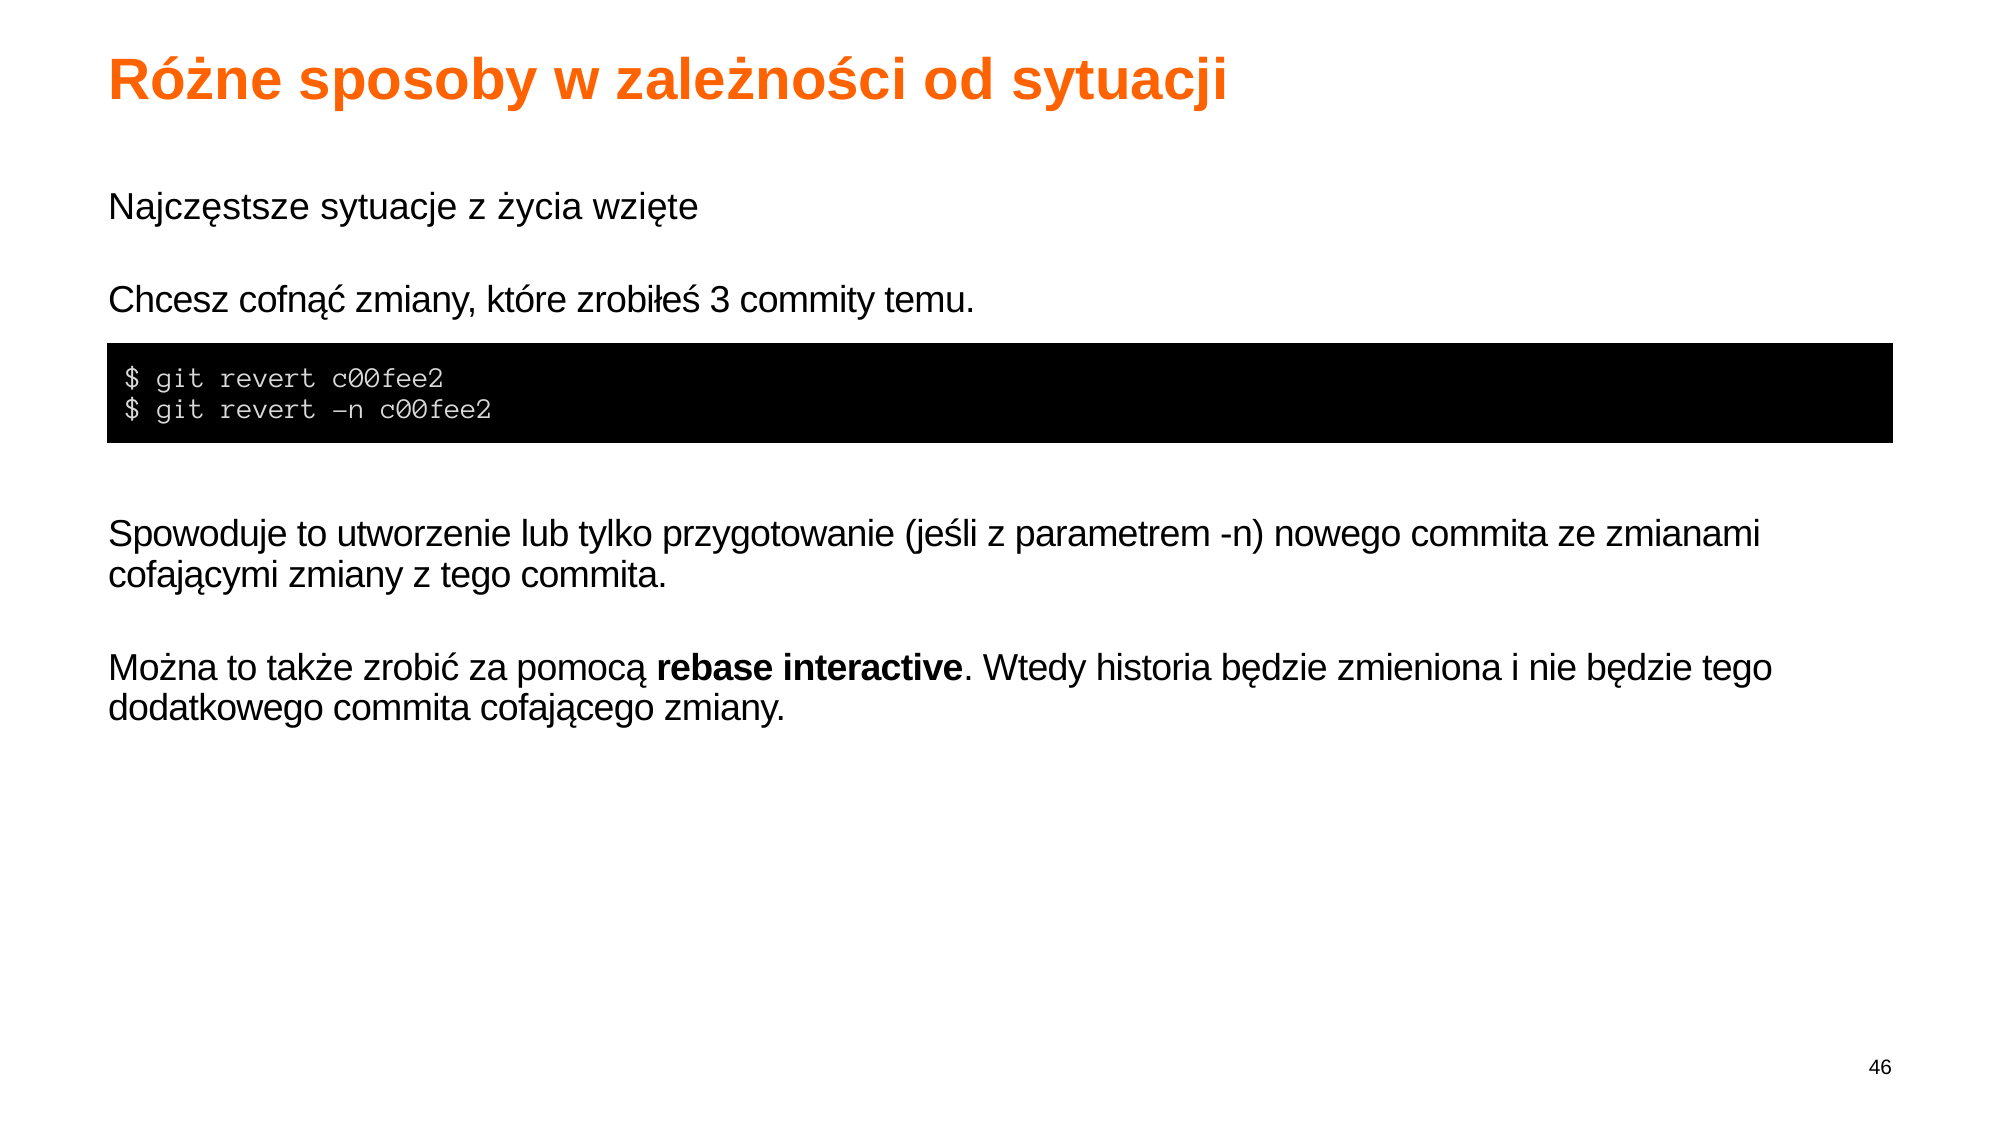

# Różne sposoby w zależności od sytuacji
Najczęstsze sytuacje z życia wzięte

Chcesz cofnąć zmiany, które zrobiłeś 3 commity temu.

Spowoduje to utworzenie lub tylko przygotowanie (jeśli z parametrem -n) nowego commita ze zmianami cofającymi zmiany z tego commita.

Można to także zrobić za pomocą rebase interactive. Wtedy historia będzie zmieniona i nie będzie tego dodatkowego commita cofającego zmiany.

$ git revert c00fee2
$ git revert –n c00fee2

46